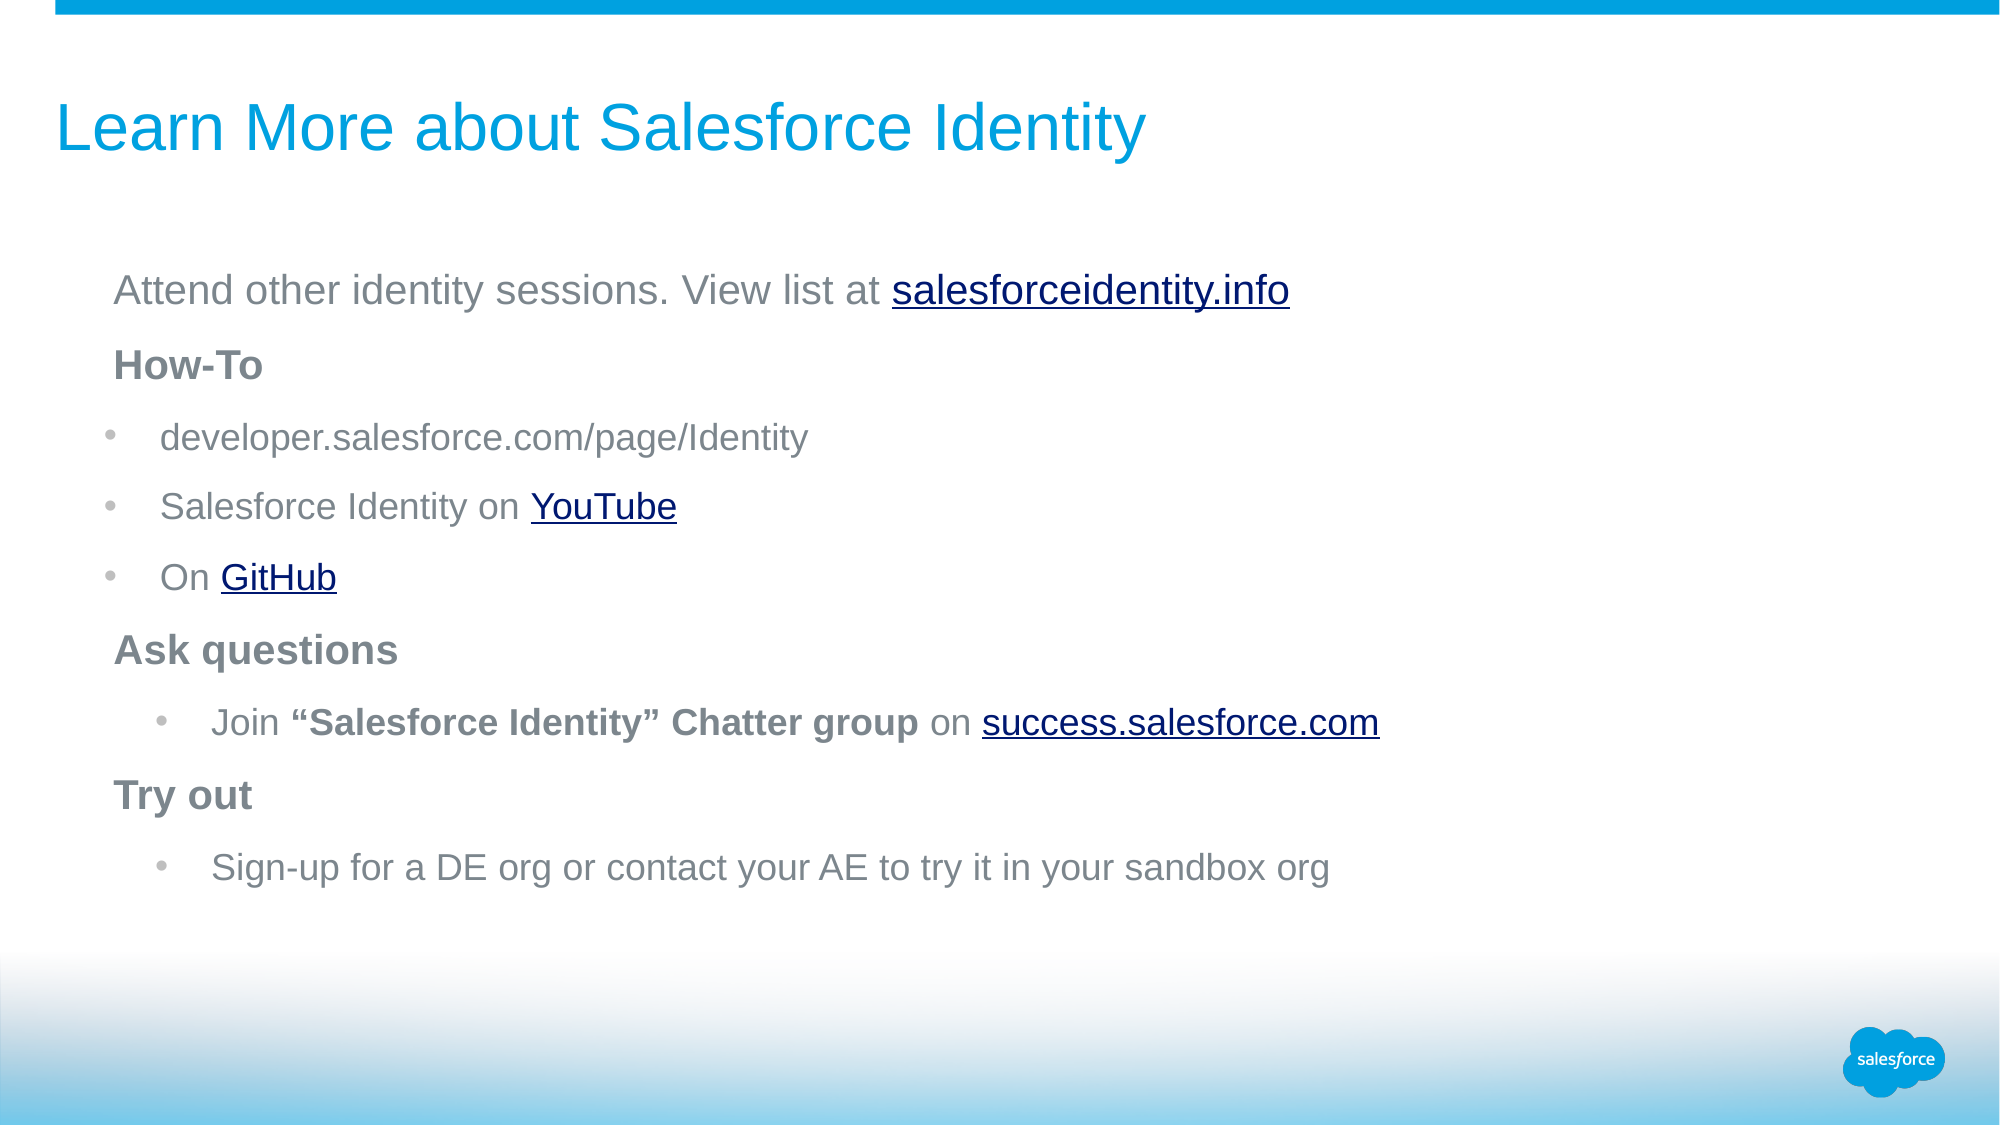

# Learn More about Salesforce Identity

Attend other identity sessions. View list at salesforceidentity.info
How-To
developer.salesforce.com/page/Identity
Salesforce Identity on YouTube
On GitHub
Ask questions
Join “Salesforce Identity” Chatter group on success.salesforce.com
Try out
Sign-up for a DE org or contact your AE to try it in your sandbox org